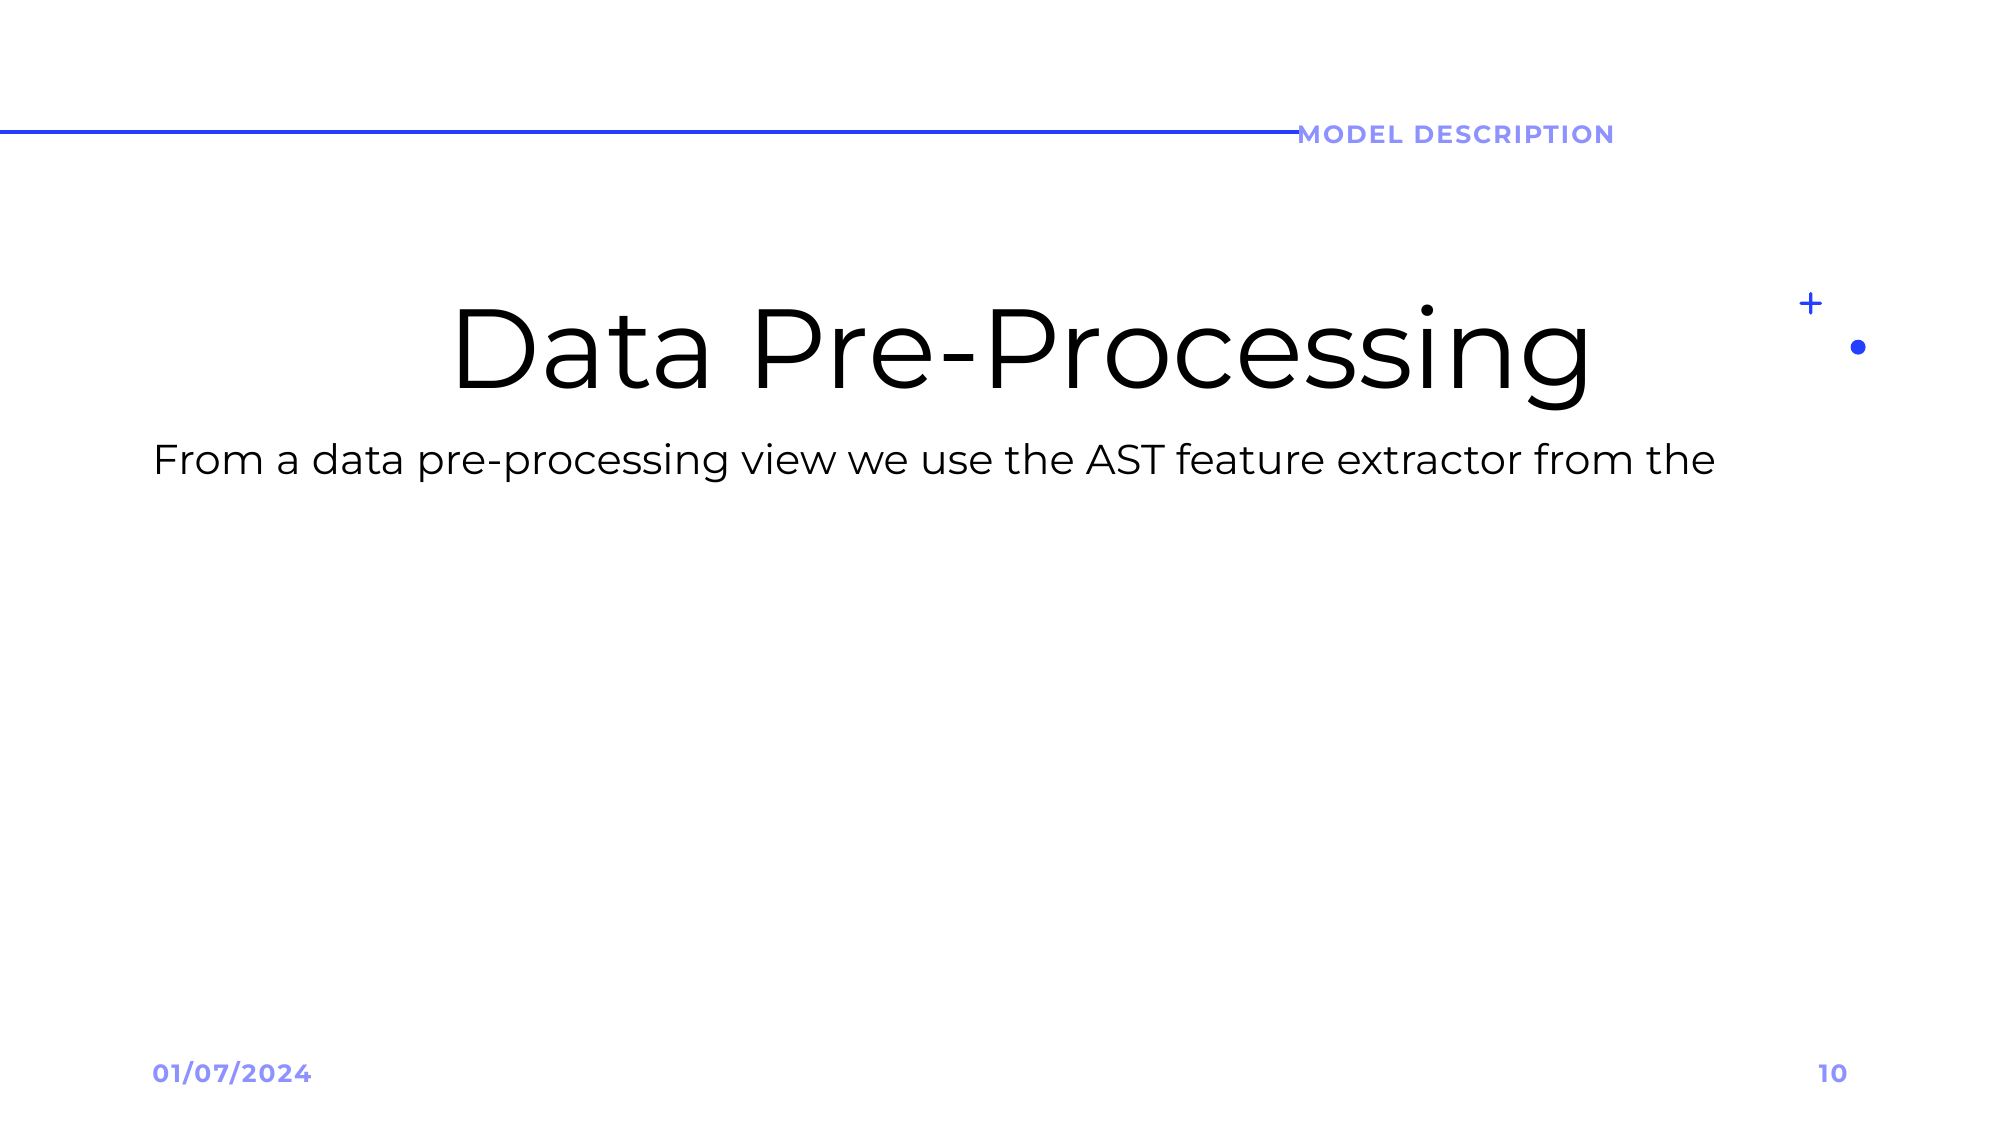

Model description
# Data Pre-Processing
From a data pre-processing view we use the AST feature extractor from the

01/07/2024
10